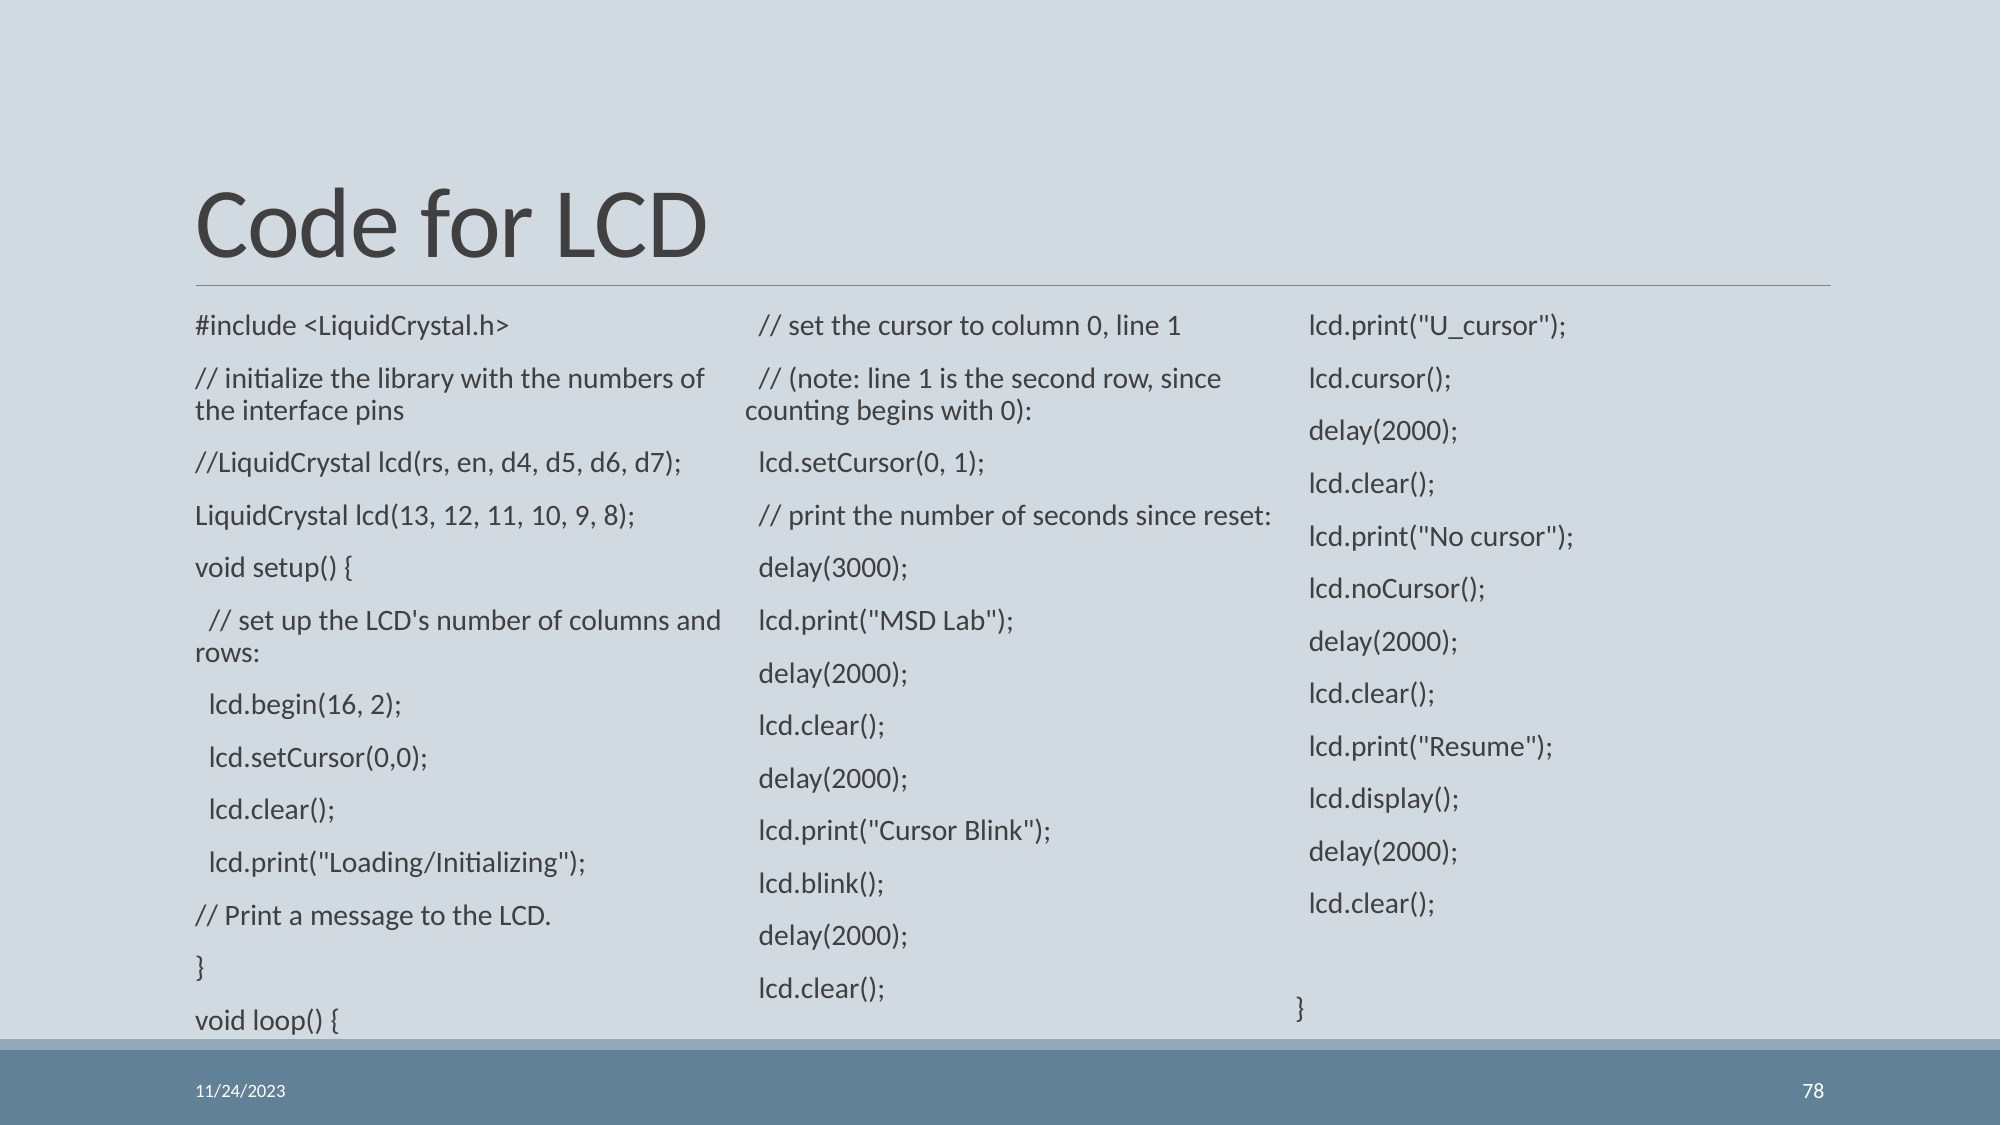

# Code for LCD
#include <LiquidCrystal.h>
// initialize the library with the numbers of the interface pins
//LiquidCrystal lcd(rs, en, d4, d5, d6, d7);
LiquidCrystal lcd(13, 12, 11, 10, 9, 8);
void setup() {
  // set up the LCD's number of columns and rows:
  lcd.begin(16, 2);
  lcd.setCursor(0,0);
  lcd.clear();
  lcd.print("Loading/Initializing");
// Print a message to the LCD.
}
void loop() {
  // set the cursor to column 0, line 1
  // (note: line 1 is the second row, since counting begins with 0):
  lcd.setCursor(0, 1);
  // print the number of seconds since reset:
  delay(3000);
  lcd.print("MSD Lab");
  delay(2000);
  lcd.clear();
  delay(2000);
  lcd.print("Cursor Blink");
  lcd.blink();
  delay(2000);
  lcd.clear();
  lcd.print("U_cursor");
  lcd.cursor();
  delay(2000);
  lcd.clear();
  lcd.print("No cursor");
  lcd.noCursor();
  delay(2000);
  lcd.clear();
  lcd.print("Resume");
  lcd.display();
  delay(2000);
  lcd.clear();

}
11/24/2023
78